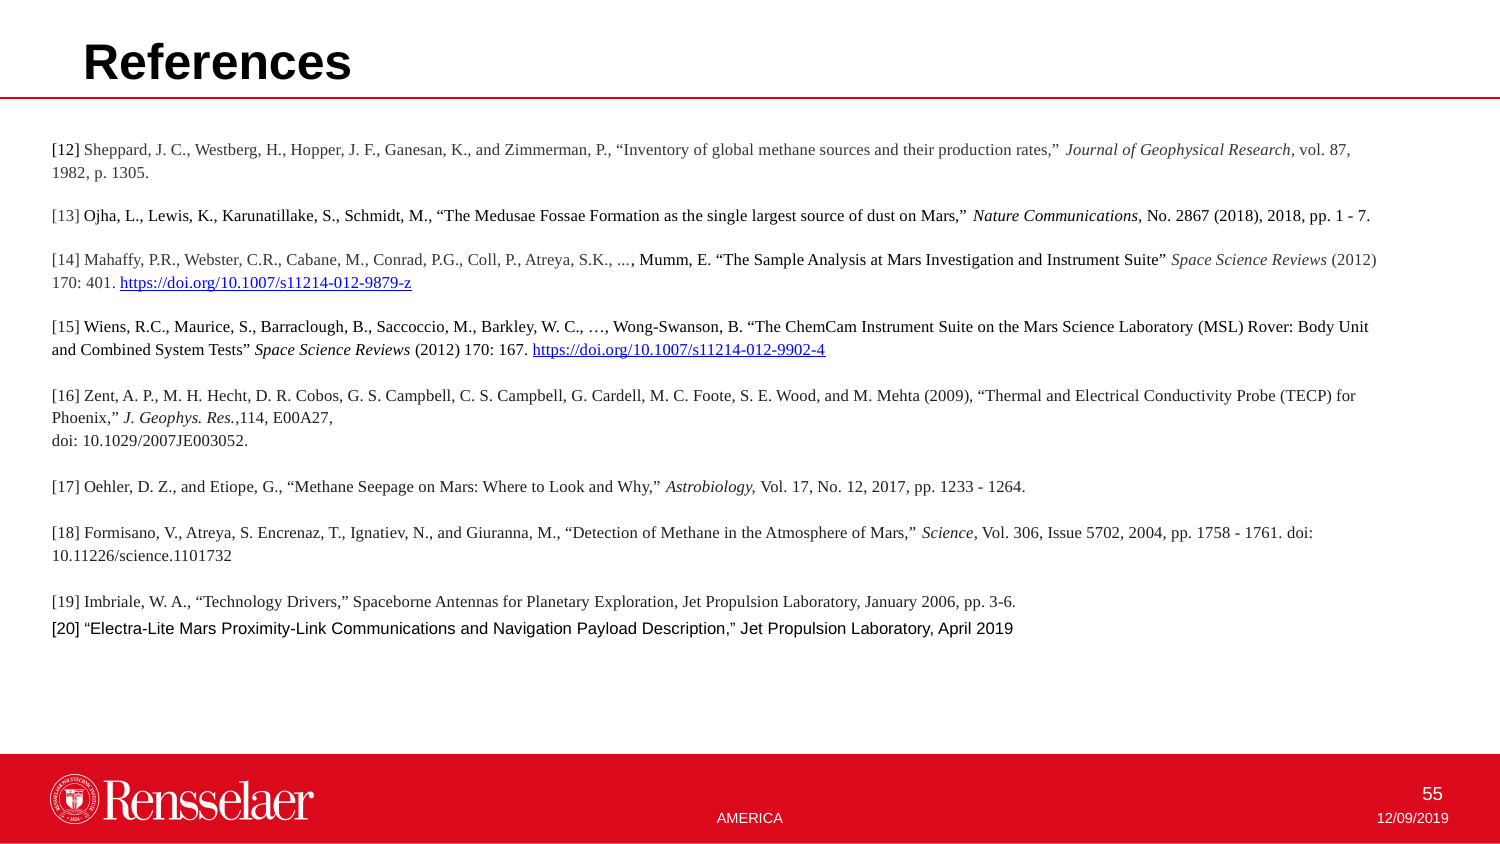

References
[12] Sheppard, J. C., Westberg, H., Hopper, J. F., Ganesan, K., and Zimmerman, P., “Inventory of global methane sources and their production rates,” Journal of Geophysical Research, vol. 87, 1982, p. 1305.
[13] Ojha, L., Lewis, K., Karunatillake, S., Schmidt, M., “The Medusae Fossae Formation as the single largest source of dust on Mars,” Nature Communications, No. 2867 (2018), 2018, pp. 1 - 7.
[14] Mahaffy, P.R., Webster, C.R., Cabane, M., Conrad, P.G., Coll, P., Atreya, S.K., ..., Mumm, E. “The Sample Analysis at Mars Investigation and Instrument Suite” Space Science Reviews (2012) 170: 401. https://doi.org/10.1007/s11214-012-9879-z
[15] Wiens, R.C., Maurice, S., Barraclough, B., Saccoccio, M., Barkley, W. C., …, Wong-Swanson, B. “The ChemCam Instrument Suite on the Mars Science Laboratory (MSL) Rover: Body Unit and Combined System Tests” Space Science Reviews (2012) 170: 167. https://doi.org/10.1007/s11214-012-9902-4

[16] Zent, A. P., M. H. Hecht, D. R. Cobos, G. S. Campbell, C. S. Campbell, G. Cardell, M. C. Foote, S. E. Wood, and M. Mehta (2009), “Thermal and Electrical Conductivity Probe (TECP) for Phoenix,” J. Geophys. Res.,114, E00A27,
doi: 10.1029/2007JE003052.

[17] Oehler, D. Z., and Etiope, G., “Methane Seepage on Mars: Where to Look and Why,” Astrobiology, Vol. 17, No. 12, 2017, pp. 1233 - 1264.

[18] Formisano, V., Atreya, S. Encrenaz, T., Ignatiev, N., and Giuranna, M., “Detection of Methane in the Atmosphere of Mars,” Science, Vol. 306, Issue 5702, 2004, pp. 1758 - 1761. doi: 10.11226/science.1101732

[19] Imbriale, W. A., “Technology Drivers,” Spaceborne Antennas for Planetary Exploration, Jet Propulsion Laboratory, January 2006, pp. 3-6.
[20] “Electra-Lite Mars Proximity-Link Communications and Navigation Payload Description,” Jet Propulsion Laboratory, April 2019